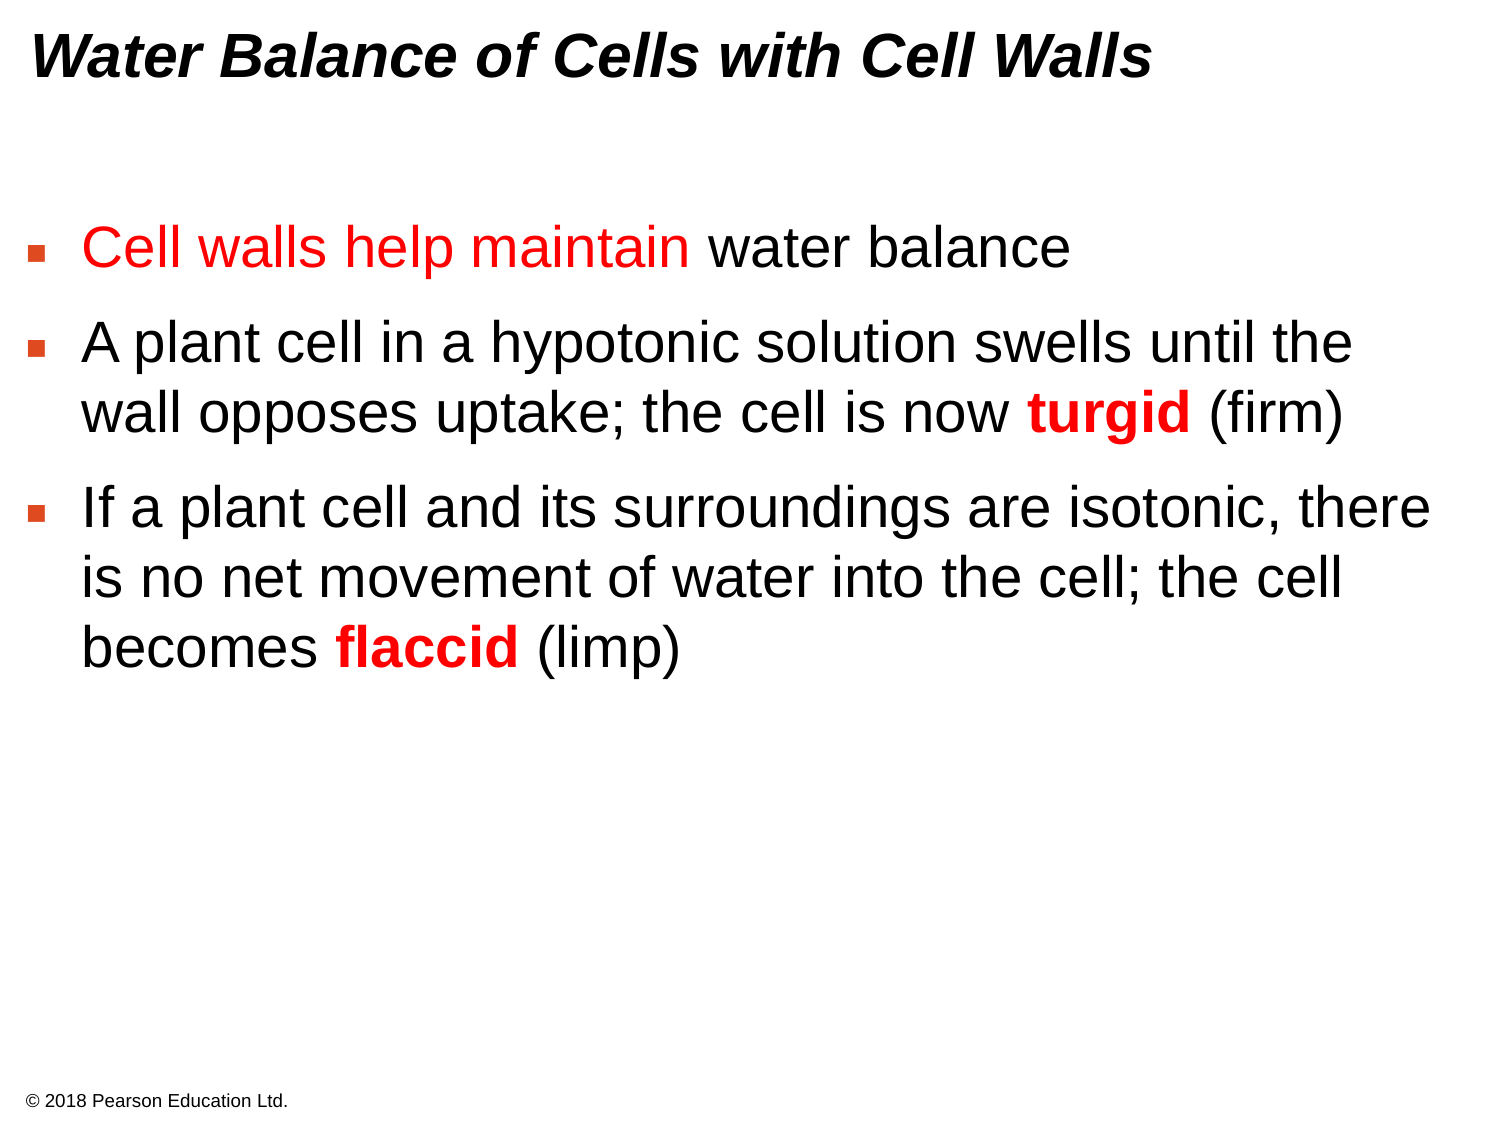

# Water Balance of Cells with Cell Walls
Cell walls help maintain water balance
A plant cell in a hypotonic solution swells until the wall opposes uptake; the cell is now turgid (firm)
If a plant cell and its surroundings are isotonic, there is no net movement of water into the cell; the cell becomes flaccid (limp)
© 2018 Pearson Education Ltd.